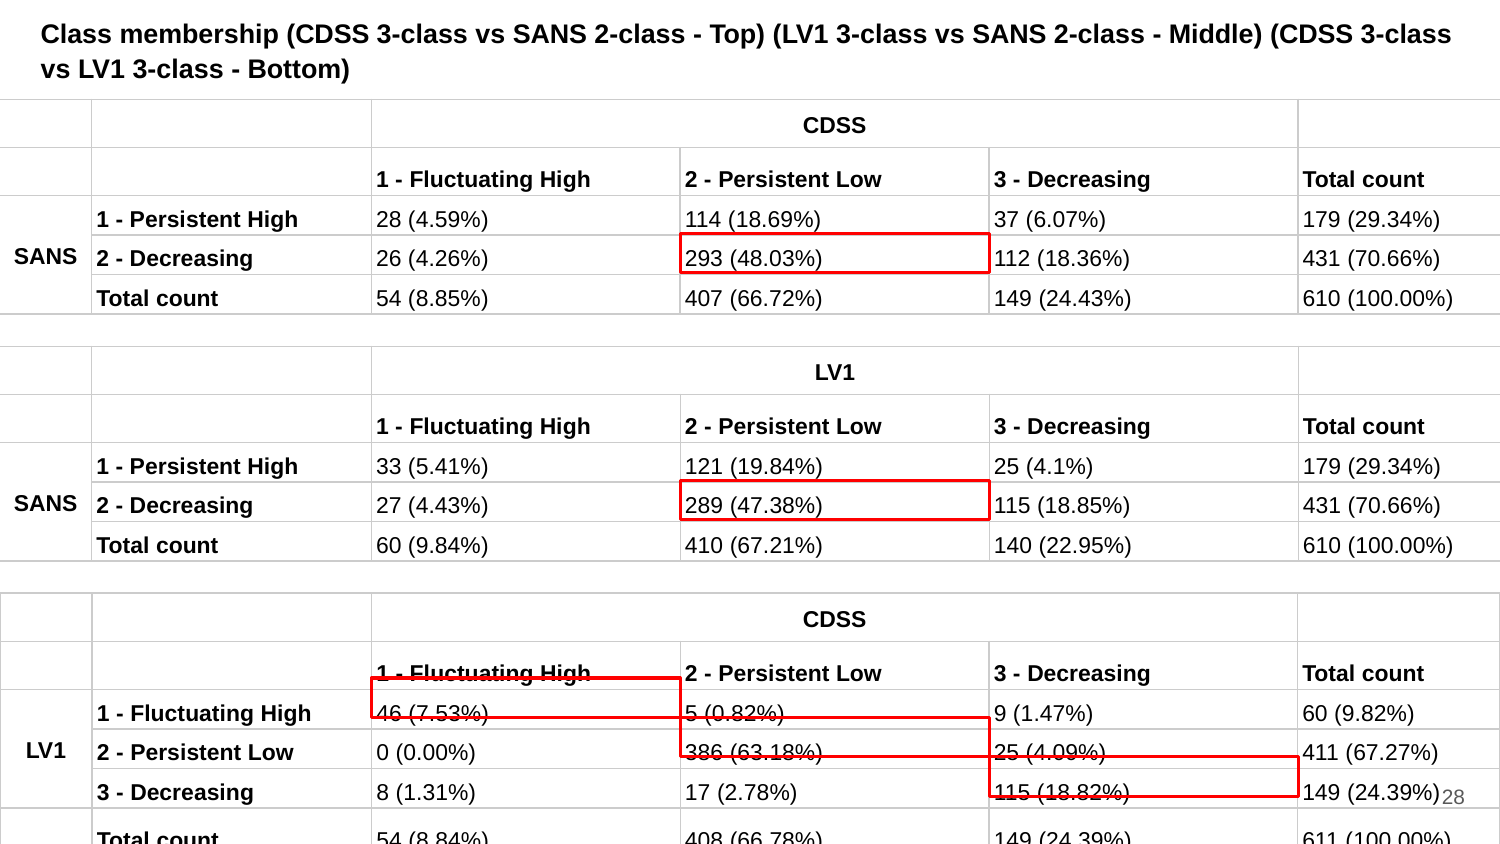

Class membership (CDSS 3-class vs SANS 2-class - Top) (LV1 3-class vs SANS 2-class - Middle) (CDSS 3-class vs LV1 3-class - Bottom)
|  |  | CDSS |  |  |  |
| --- | --- | --- | --- | --- | --- |
|  |  | 1 - Fluctuating High | 2 - Persistent Low | 3 - Decreasing | Total count |
| SANS | 1 - Persistent High | 28 (4.59%) | 114 (18.69%) | 37 (6.07%) | 179 (29.34%) |
|  | 2 - Decreasing | 26 (4.26%) | 293 (48.03%) | 112 (18.36%) | 431 (70.66%) |
|  | Total count | 54 (8.85%) | 407 (66.72%) | 149 (24.43%) | 610 (100.00%) |

|  |  | LV1 |  |  |  |
| --- | --- | --- | --- | --- | --- |
|  |  | 1 - Fluctuating High | 2 - Persistent Low | 3 - Decreasing | Total count |
| SANS | 1 - Persistent High | 33 (5.41%) | 121 (19.84%) | 25 (4.1%) | 179 (29.34%) |
|  | 2 - Decreasing | 27 (4.43%) | 289 (47.38%) | 115 (18.85%) | 431 (70.66%) |
|  | Total count | 60 (9.84%) | 410 (67.21%) | 140 (22.95%) | 610 (100.00%) |

|  |  | CDSS |  |  |  |
| --- | --- | --- | --- | --- | --- |
|  |  | 1 - Fluctuating High | 2 - Persistent Low | 3 - Decreasing | Total count |
| LV1 | 1 - Fluctuating High | 46 (7.53%) | 5 (0.82%) | 9 (1.47%) | 60 (9.82%) |
|  | 2 - Persistent Low | 0 (0.00%) | 386 (63.18%) | 25 (4.09%) | 411 (67.27%) |
|  | 3 - Decreasing | 8 (1.31%) | 17 (2.78%) | 115 (18.82%) | 149 (24.39%) |
|  | Total count | 54 (8.84%) | 408 (66.78%) | 149 (24.39%) | 611 (100.00%) |

28